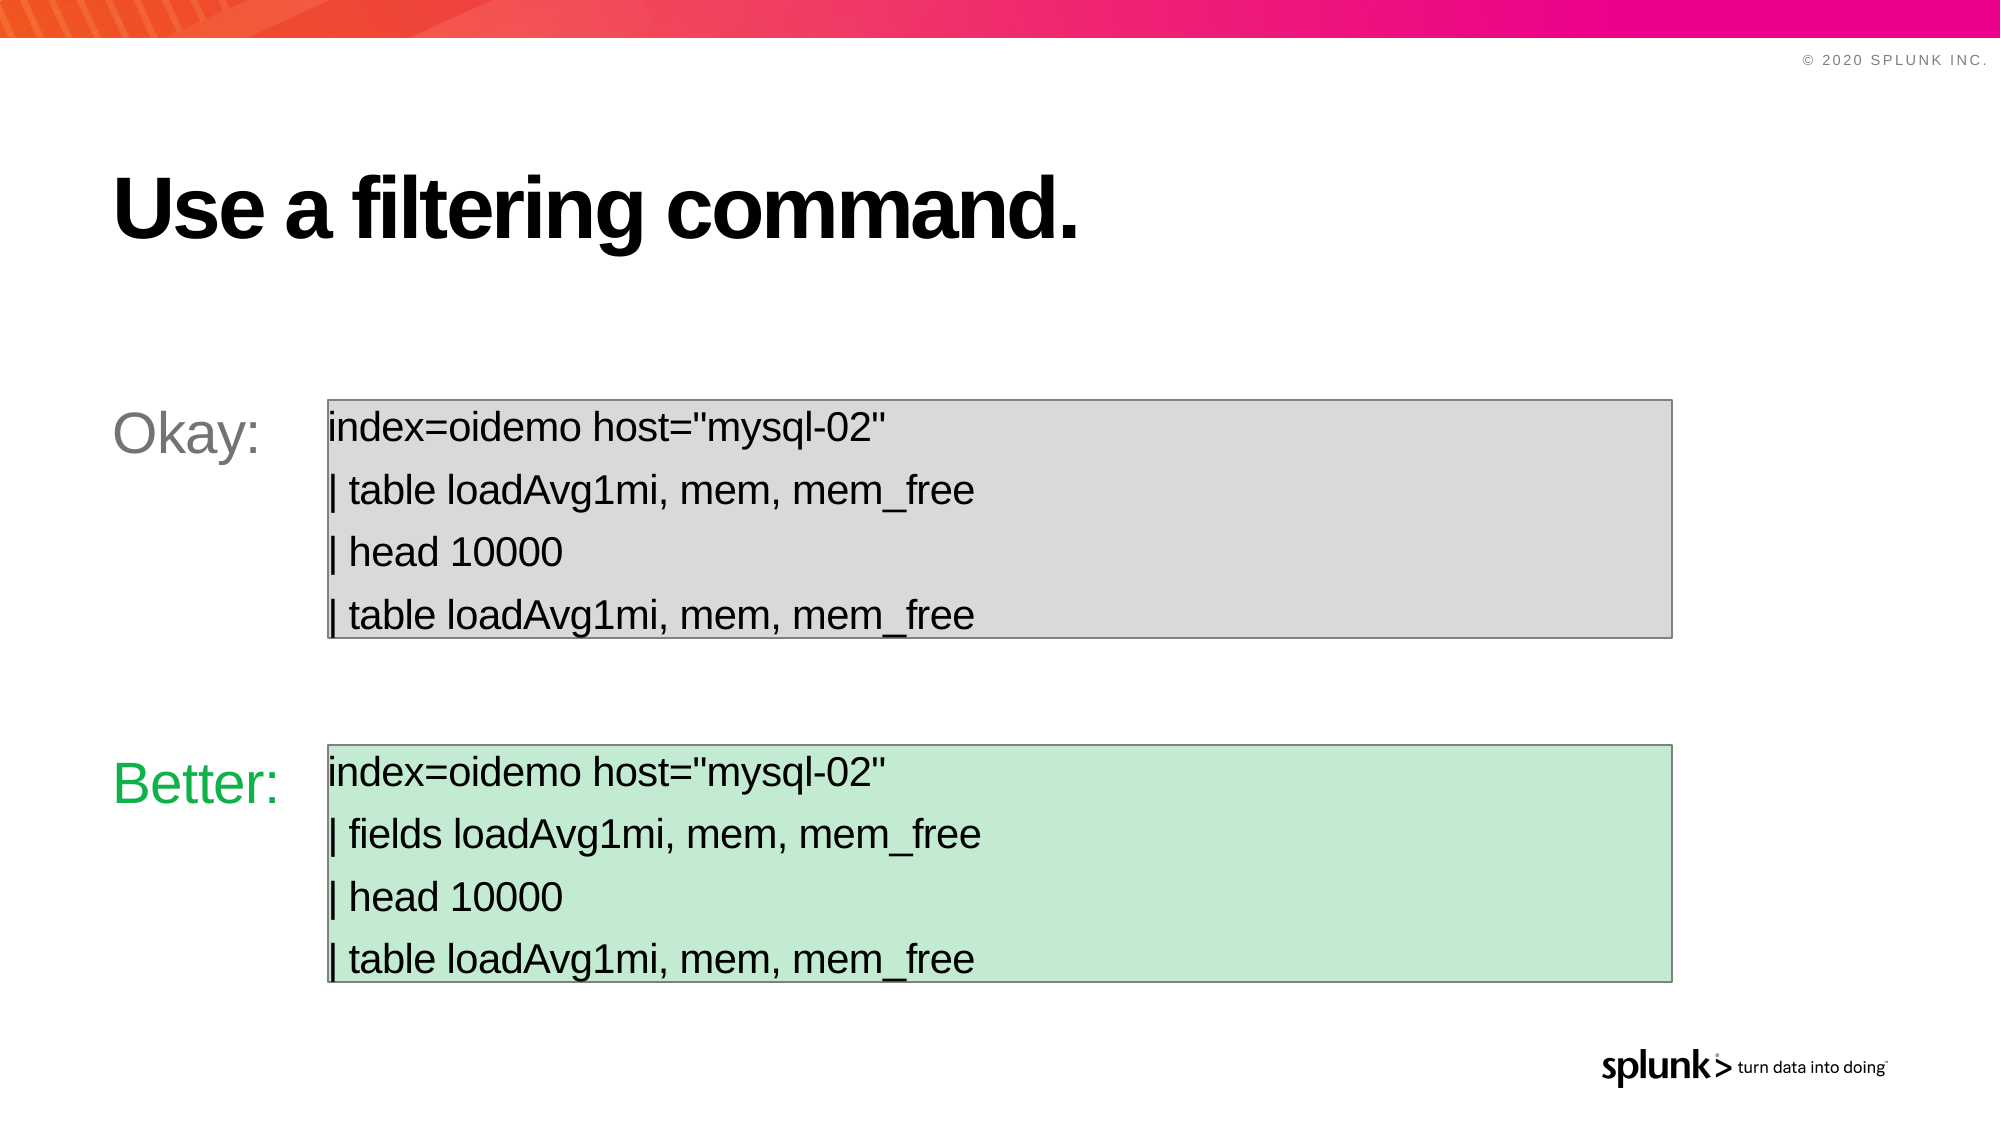

# Use a filtering command.

index=oidemo host="mysql-02"
| table loadAvg1mi, mem, mem_free
| head 10000
| table loadAvg1mi, mem, mem_free
Okay:
Better:
index=oidemo host="mysql-02"
| fields loadAvg1mi, mem, mem_free
| head 10000
| table loadAvg1mi, mem, mem_free